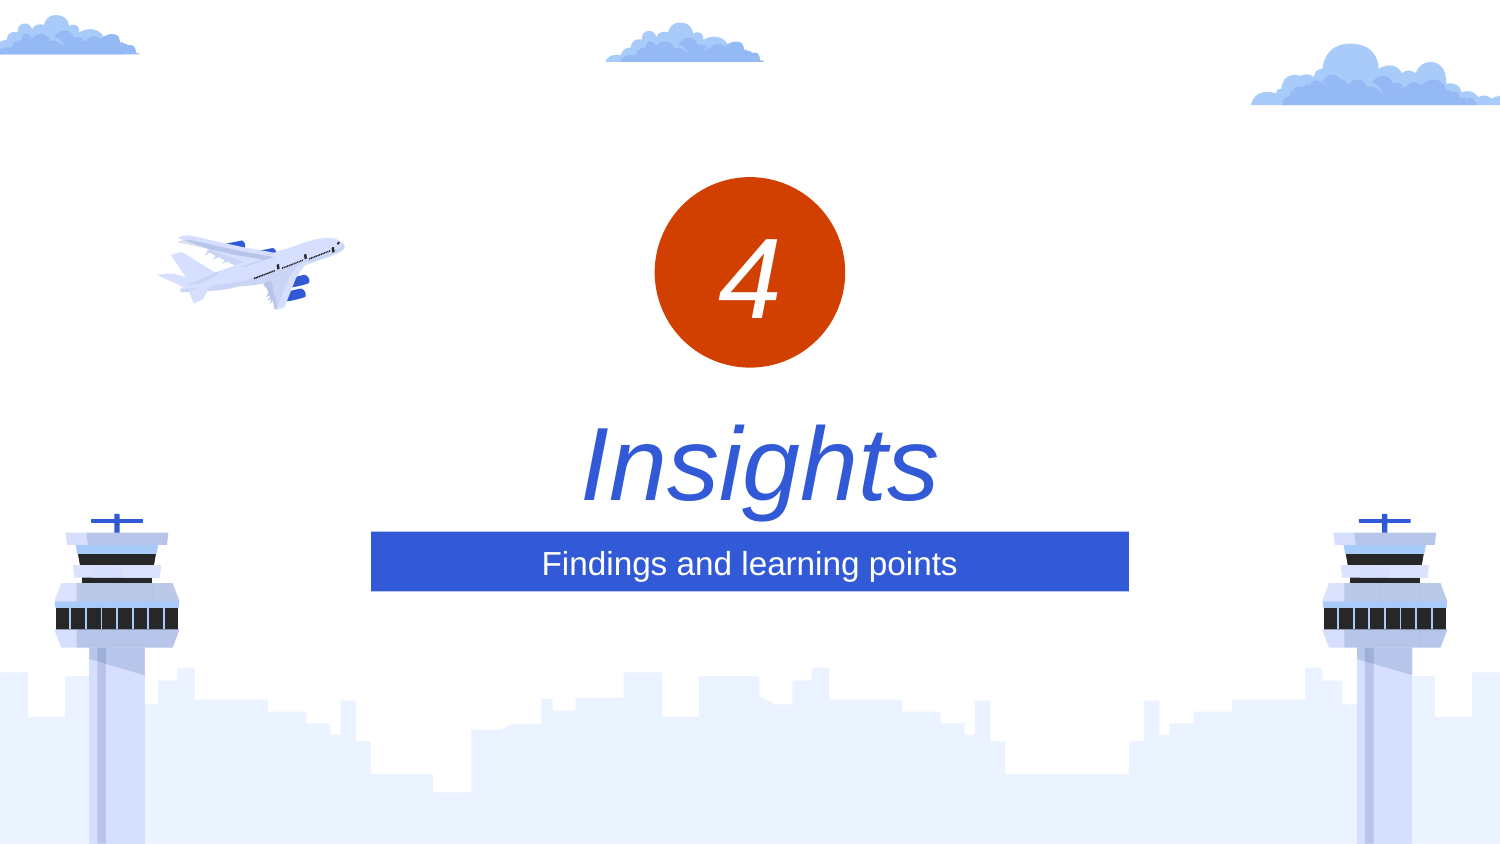

4

# Insights
Findings and learning points